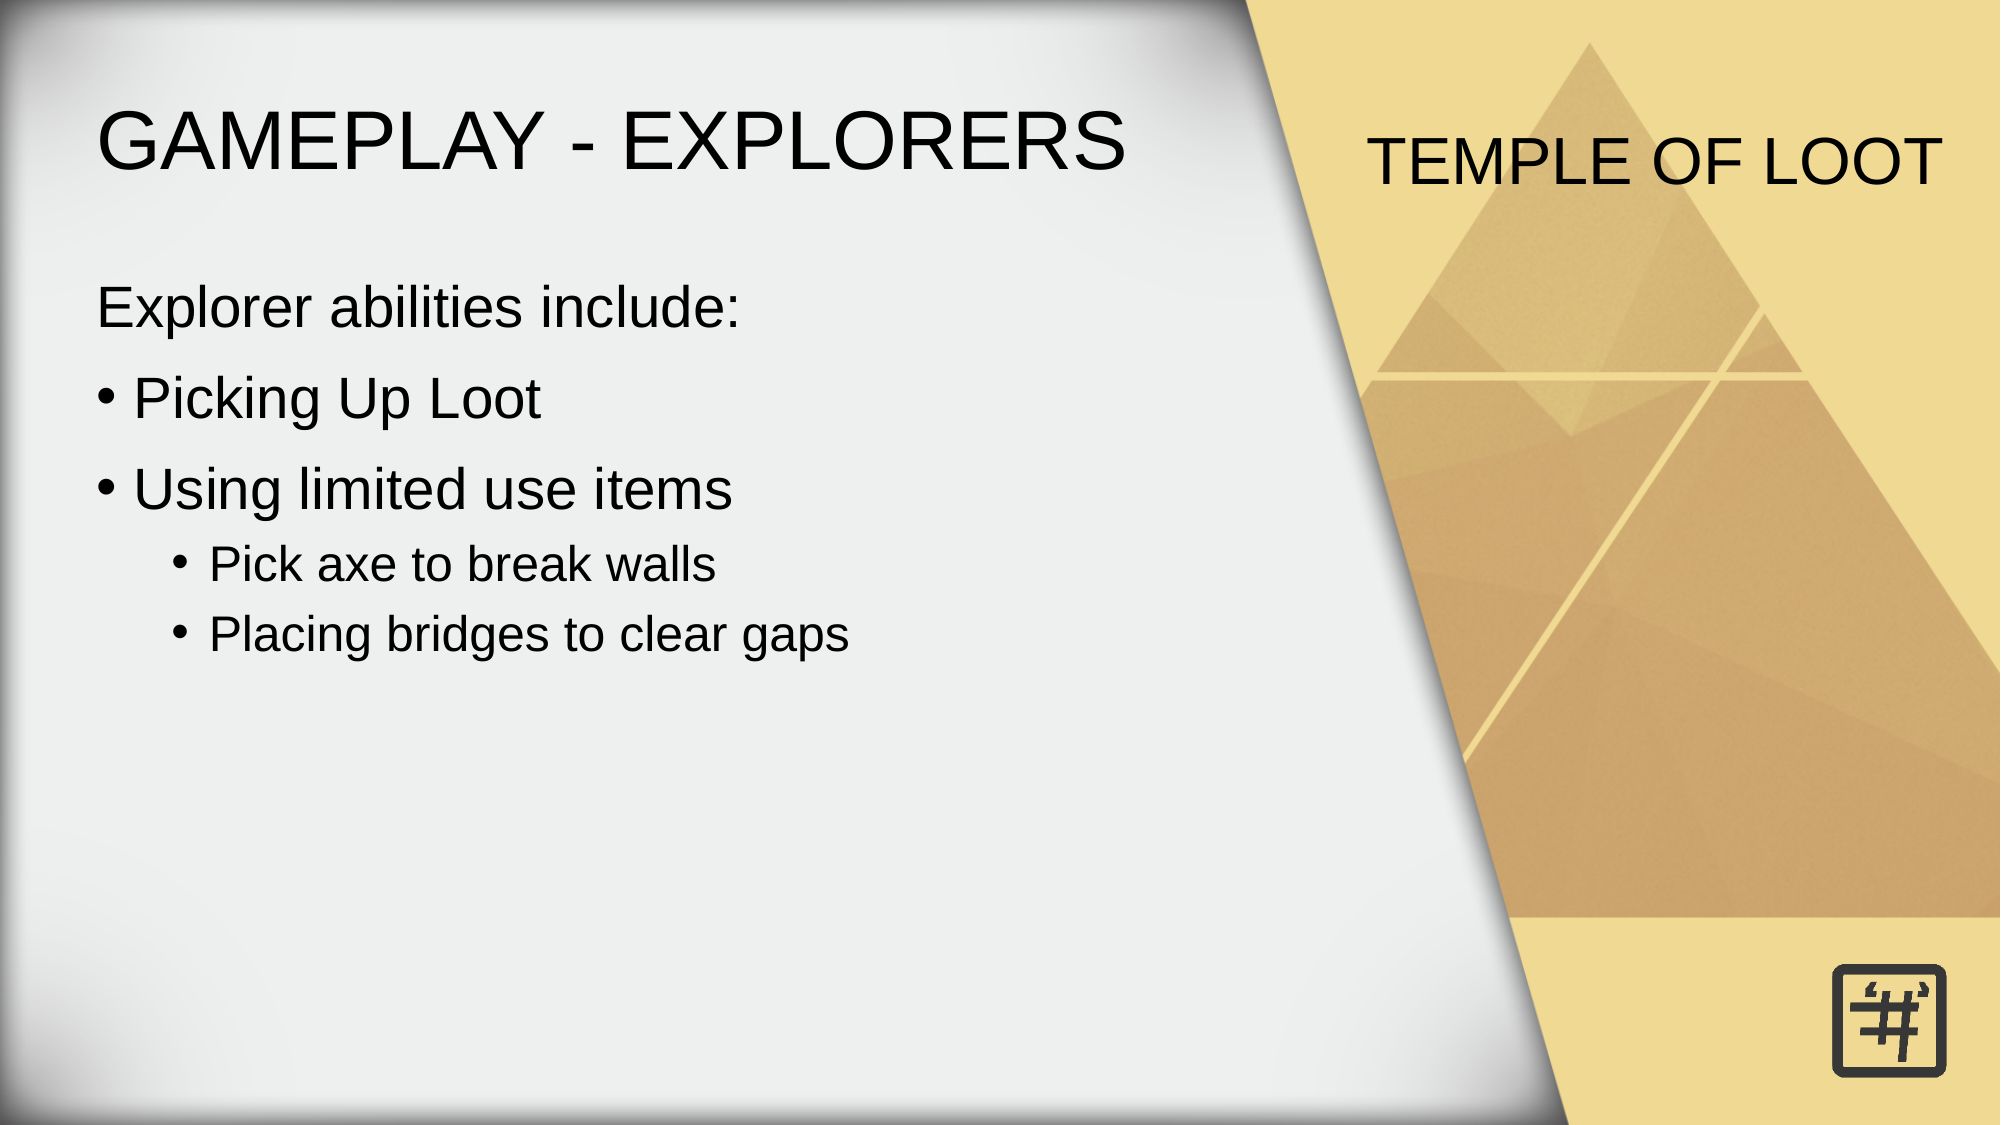

GAMEPLAY - EXPLORERS
Explorer abilities include:
Picking Up Loot
Using limited use items
Pick axe to break walls
Placing bridges to clear gaps